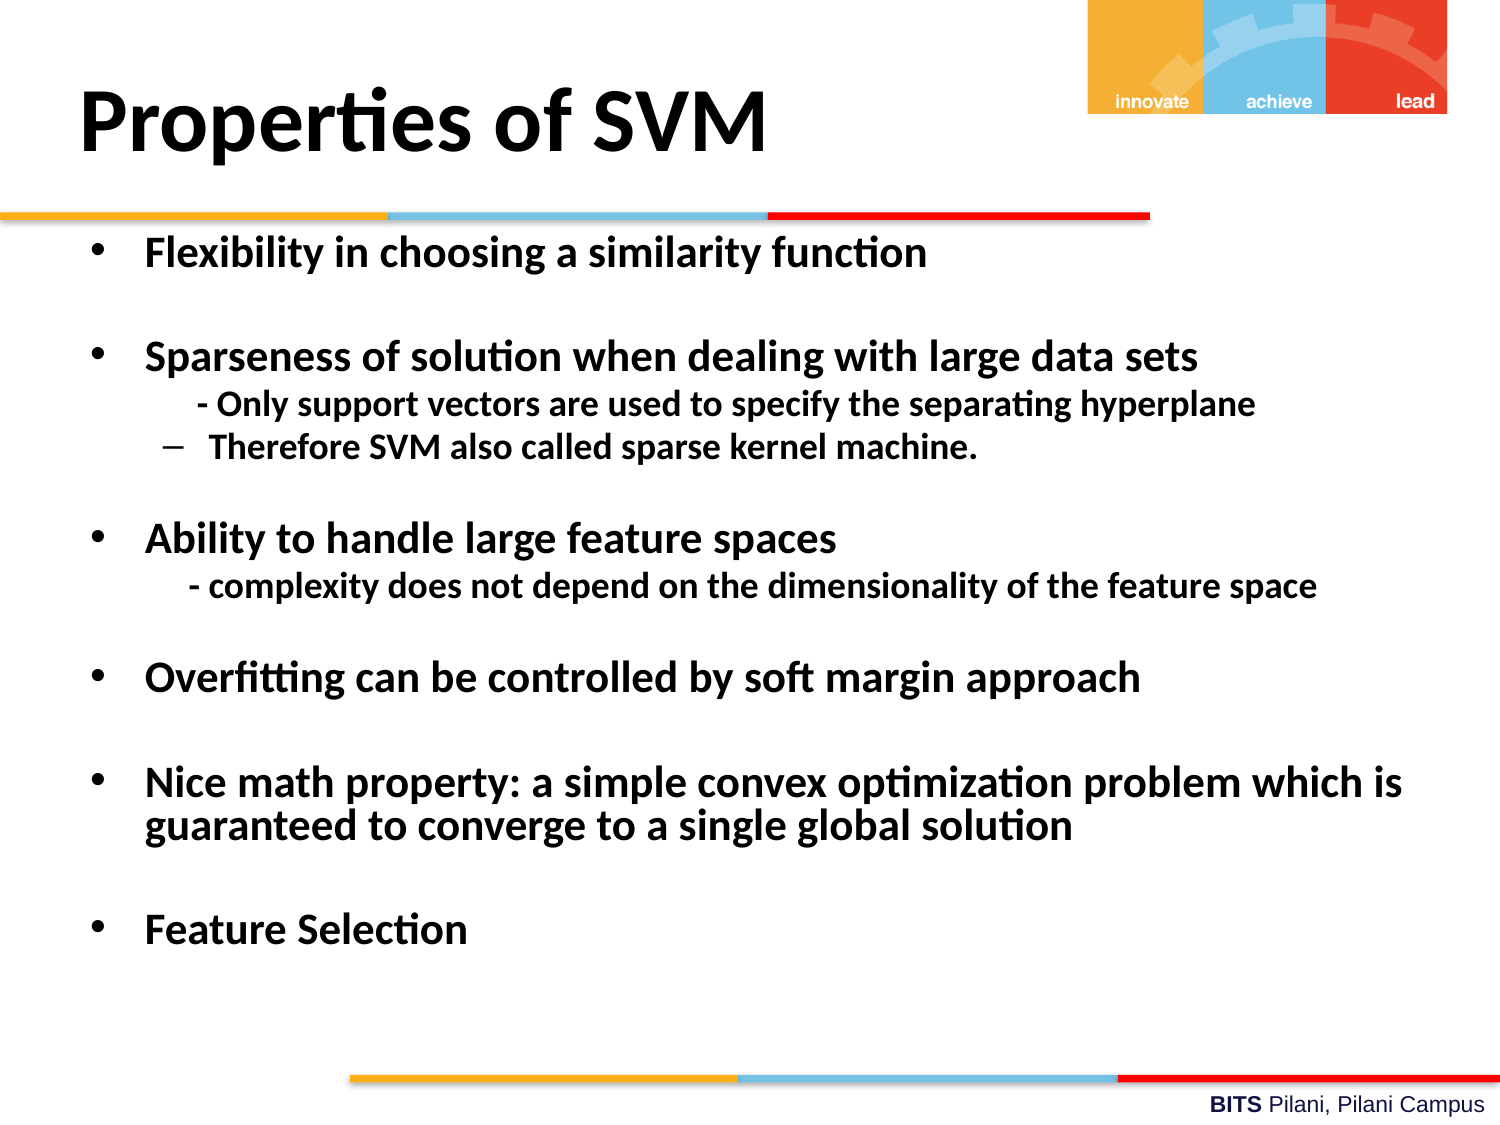

# Properties of SVM
Flexibility in choosing a similarity function

Sparseness of solution when dealing with large data sets
    - Only support vectors are used to specify the separating hyperplane
Therefore SVM also called sparse kernel machine.

Ability to handle large feature spaces
   - complexity does not depend on the dimensionality of the feature space

Overfitting can be controlled by soft margin approach

Nice math property: a simple convex optimization problem which is guaranteed to converge to a single global solution

Feature Selection